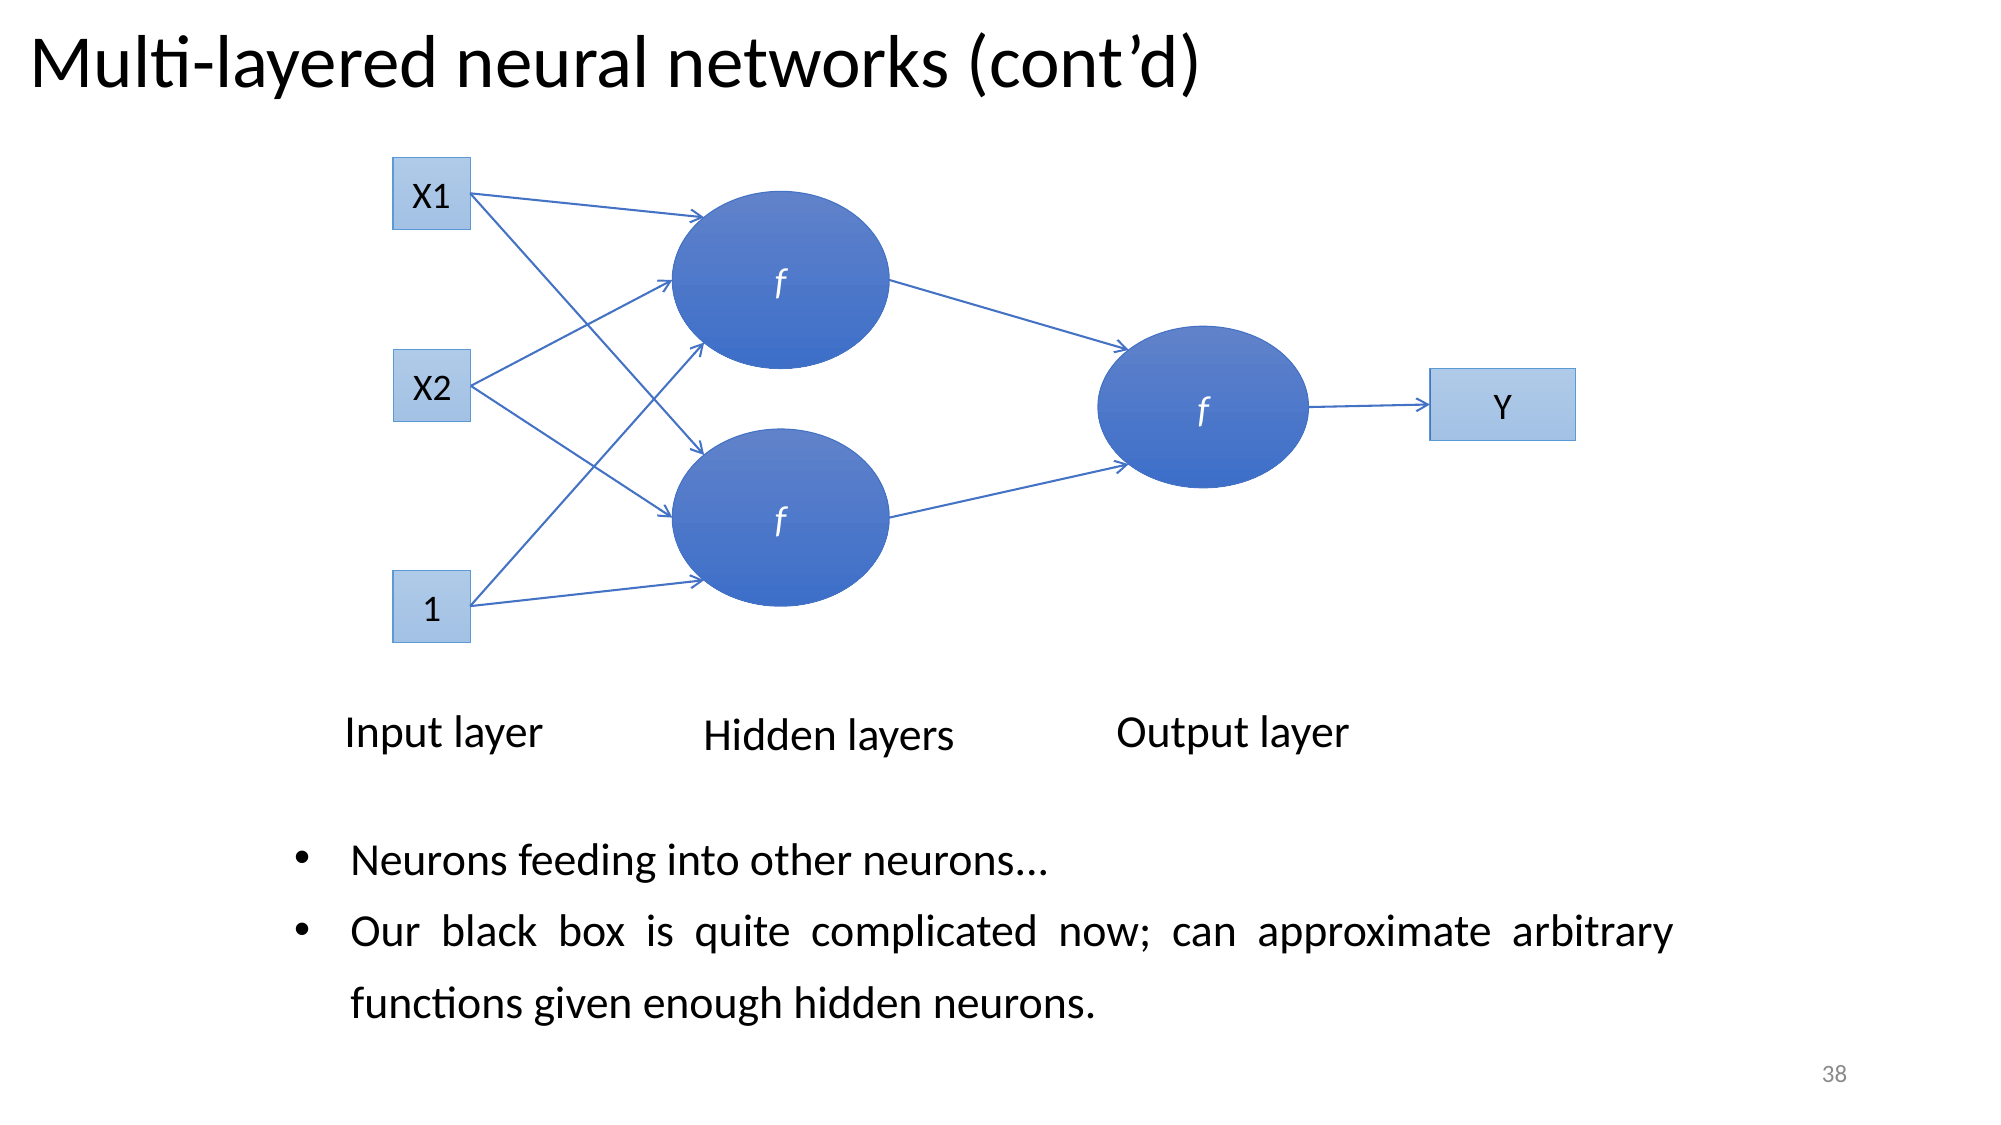

Multi-layered neural networks (cont’d)
X1
f
f
X2
Y
f
1
Input layer
Output layer
Hidden layers
Neurons feeding into other neurons...
Our black box is quite complicated now; can approximate arbitrary functions given enough hidden neurons.
38